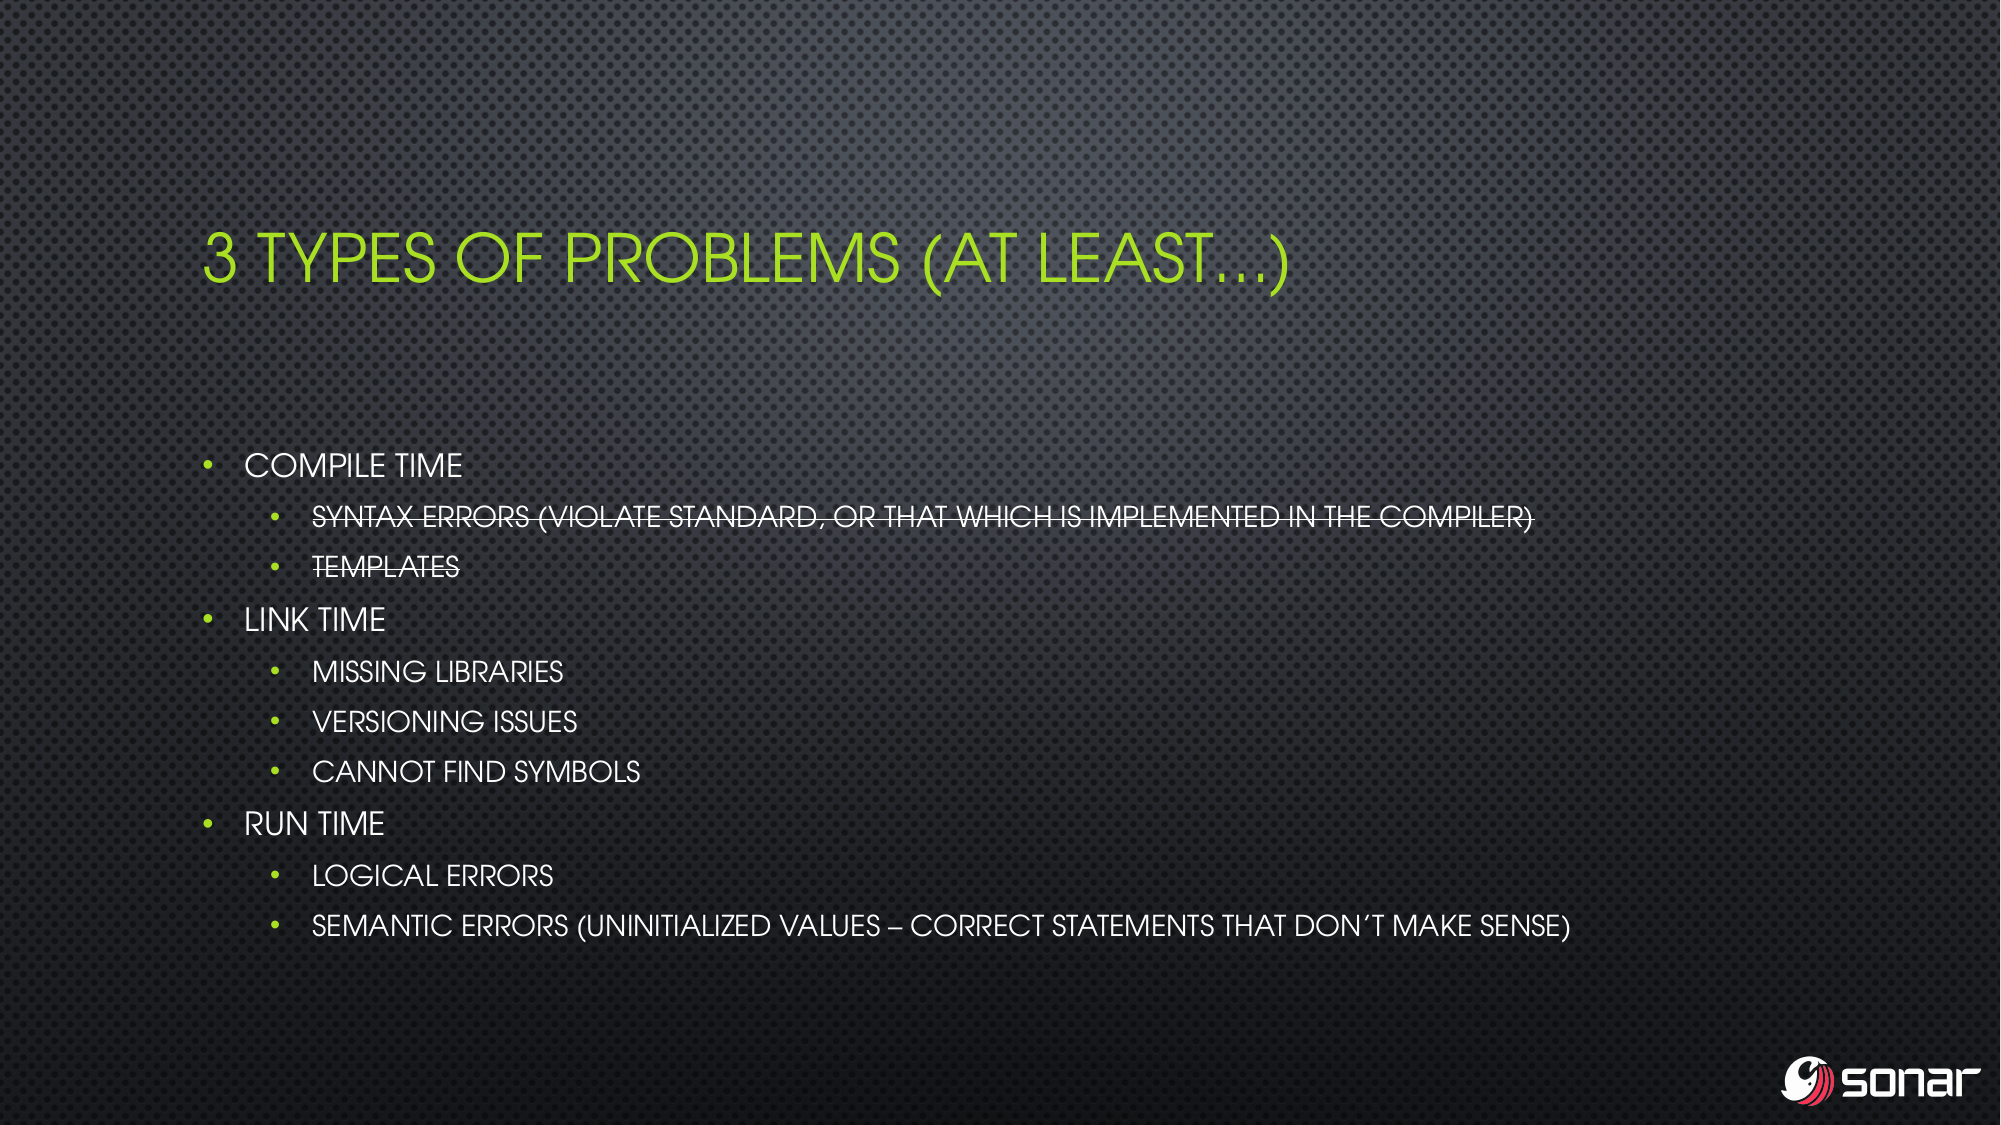

# 3 types of problems (at least…)
Compile time
Syntax errors (violate standard, or that which is implemented in the compiler)
Templates
Link time
Missing libraries
Versioning issues
Cannot find symbols
Run time
Logical errors
Semantic errors (uninitialized values – correct statements that don’t make sense)